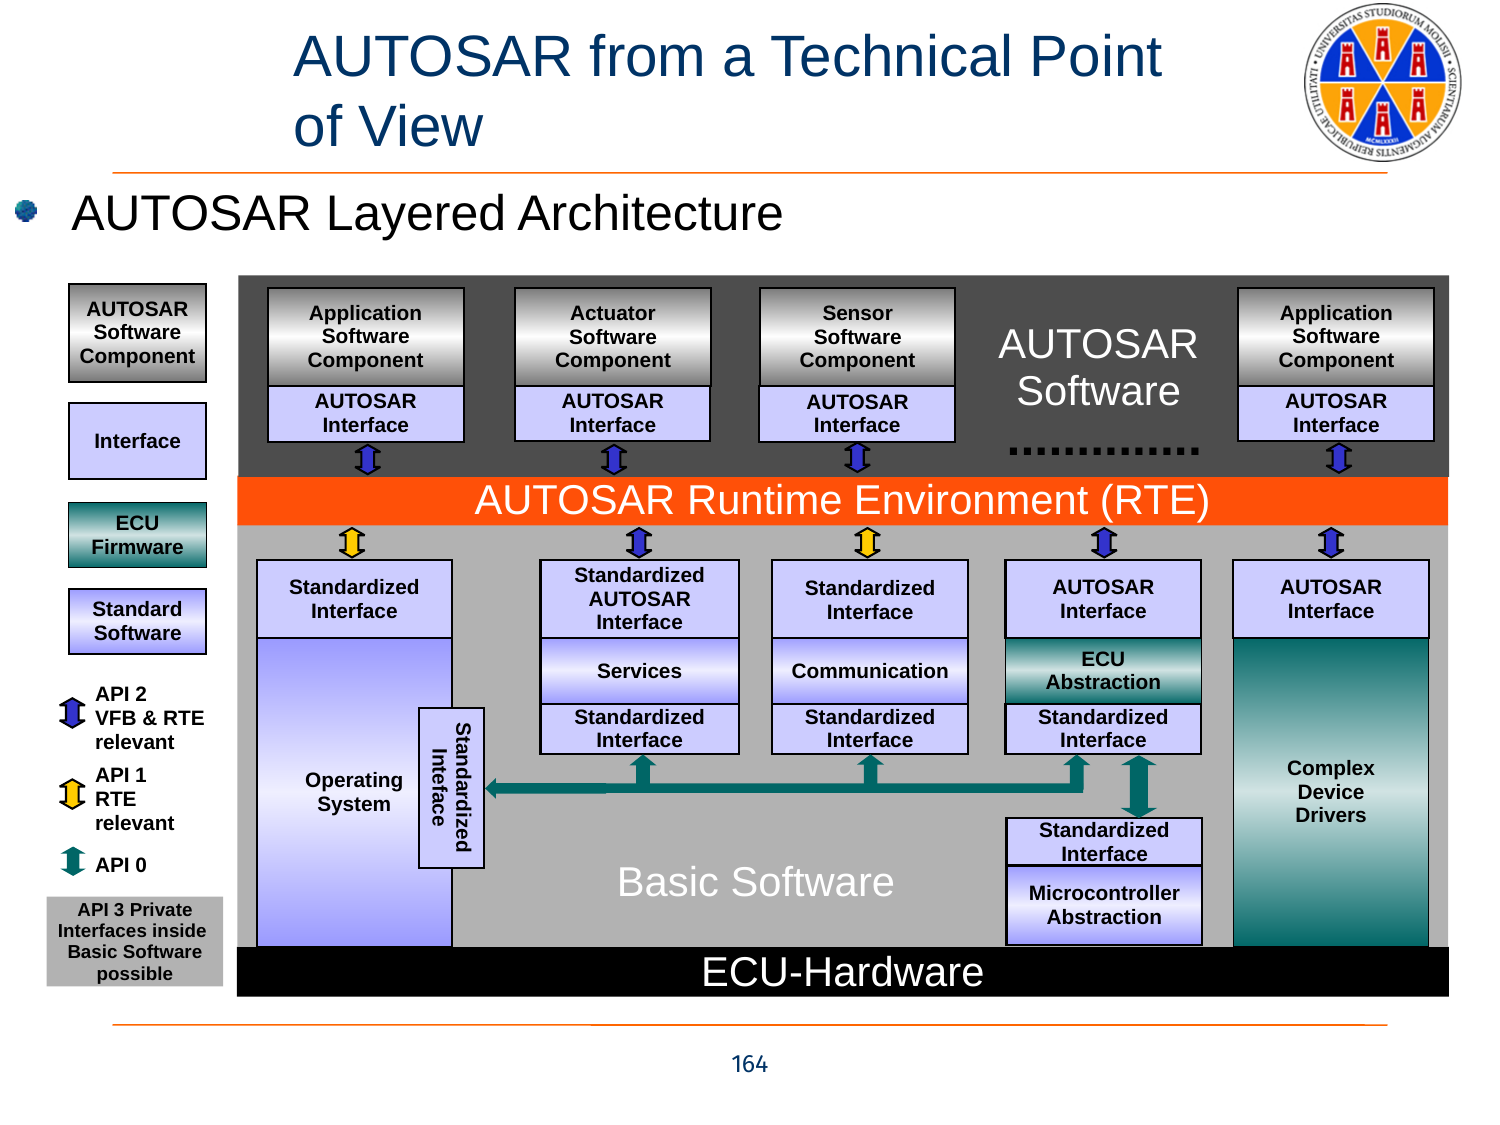

# AUTOSAR from a Technical Point of View
AUTOSAR Layered Architecture

AUTOSAR
Software
Component
Application
Software
Component
Application
Software
Component
Actuator
Software
Component
Sensor
Software
Component
AUTOSAR
Software
AUTOSAR
Interface
AUTOSAR
Interface
AUTOSAR
Interface
AUTOSAR
Interface
Interface
..............

AUTOSAR Runtime Environment (RTE)
ECU
Firmware

Standardized
Interface
Standardized
AUTOSAR
Interface
Standardized
Interface
AUTOSAR
Interface
AUTOSAR
Interface
Standard
Software
Complex
Device
Drivers
Operating
System
ECU
Abstraction
Services
Communication
API 2
VFB & RTE
relevant

Standardized
Interface
Standardized
Interface
Standardized
Interface

Standardized
Inteface
API 1
RTE
relevant

Standardized
Interface

API 0
Basic Software
Microcontroller
Abstraction
API 3 Private
Interfaces inside
Basic Software
possible
ECU-Hardware
164